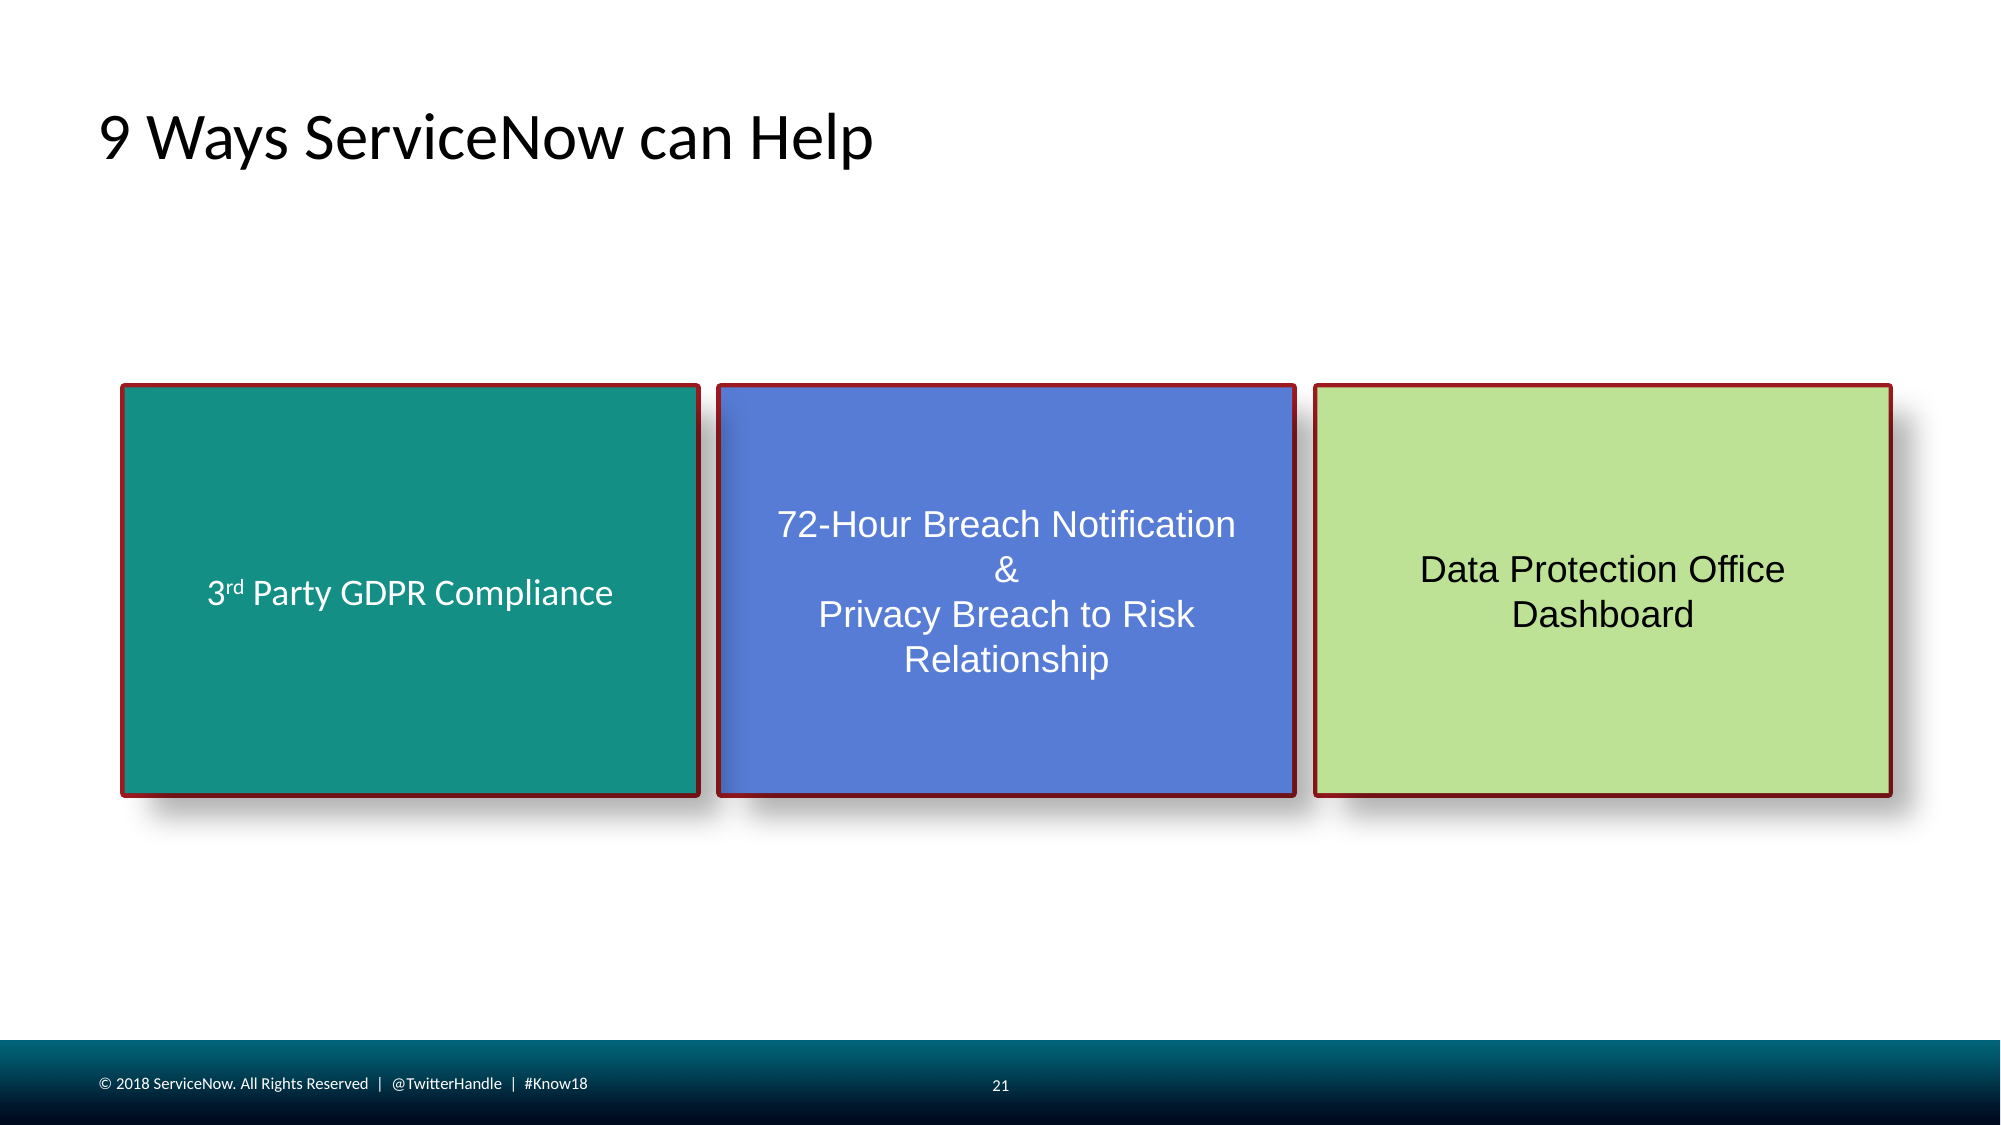

# 9 Ways ServiceNow can Help
3rd Party GDPR Compliance
72-Hour Breach Notification
&
Privacy Breach to Risk Relationship
Data Protection Office Dashboard
Manage the vendor portfolio and schedule data privacy assessments based on tiers or risks.  A Vendor Portal consolidates communication, manages assessments, and issues. Use the GRC portfolio to roll-up vendor risk to the enterprise.
Use Security Operation to detect breaches and align with GRC data protection risks.  Automatically generate notification to Supervisory Authority (SA) and execute response; tracking compliance status.
Provide visibility to the Data Protection Officer to pinpoint the location of incidents, monitor risk scores, and business impact using Performance Analytics and the Service Portal.